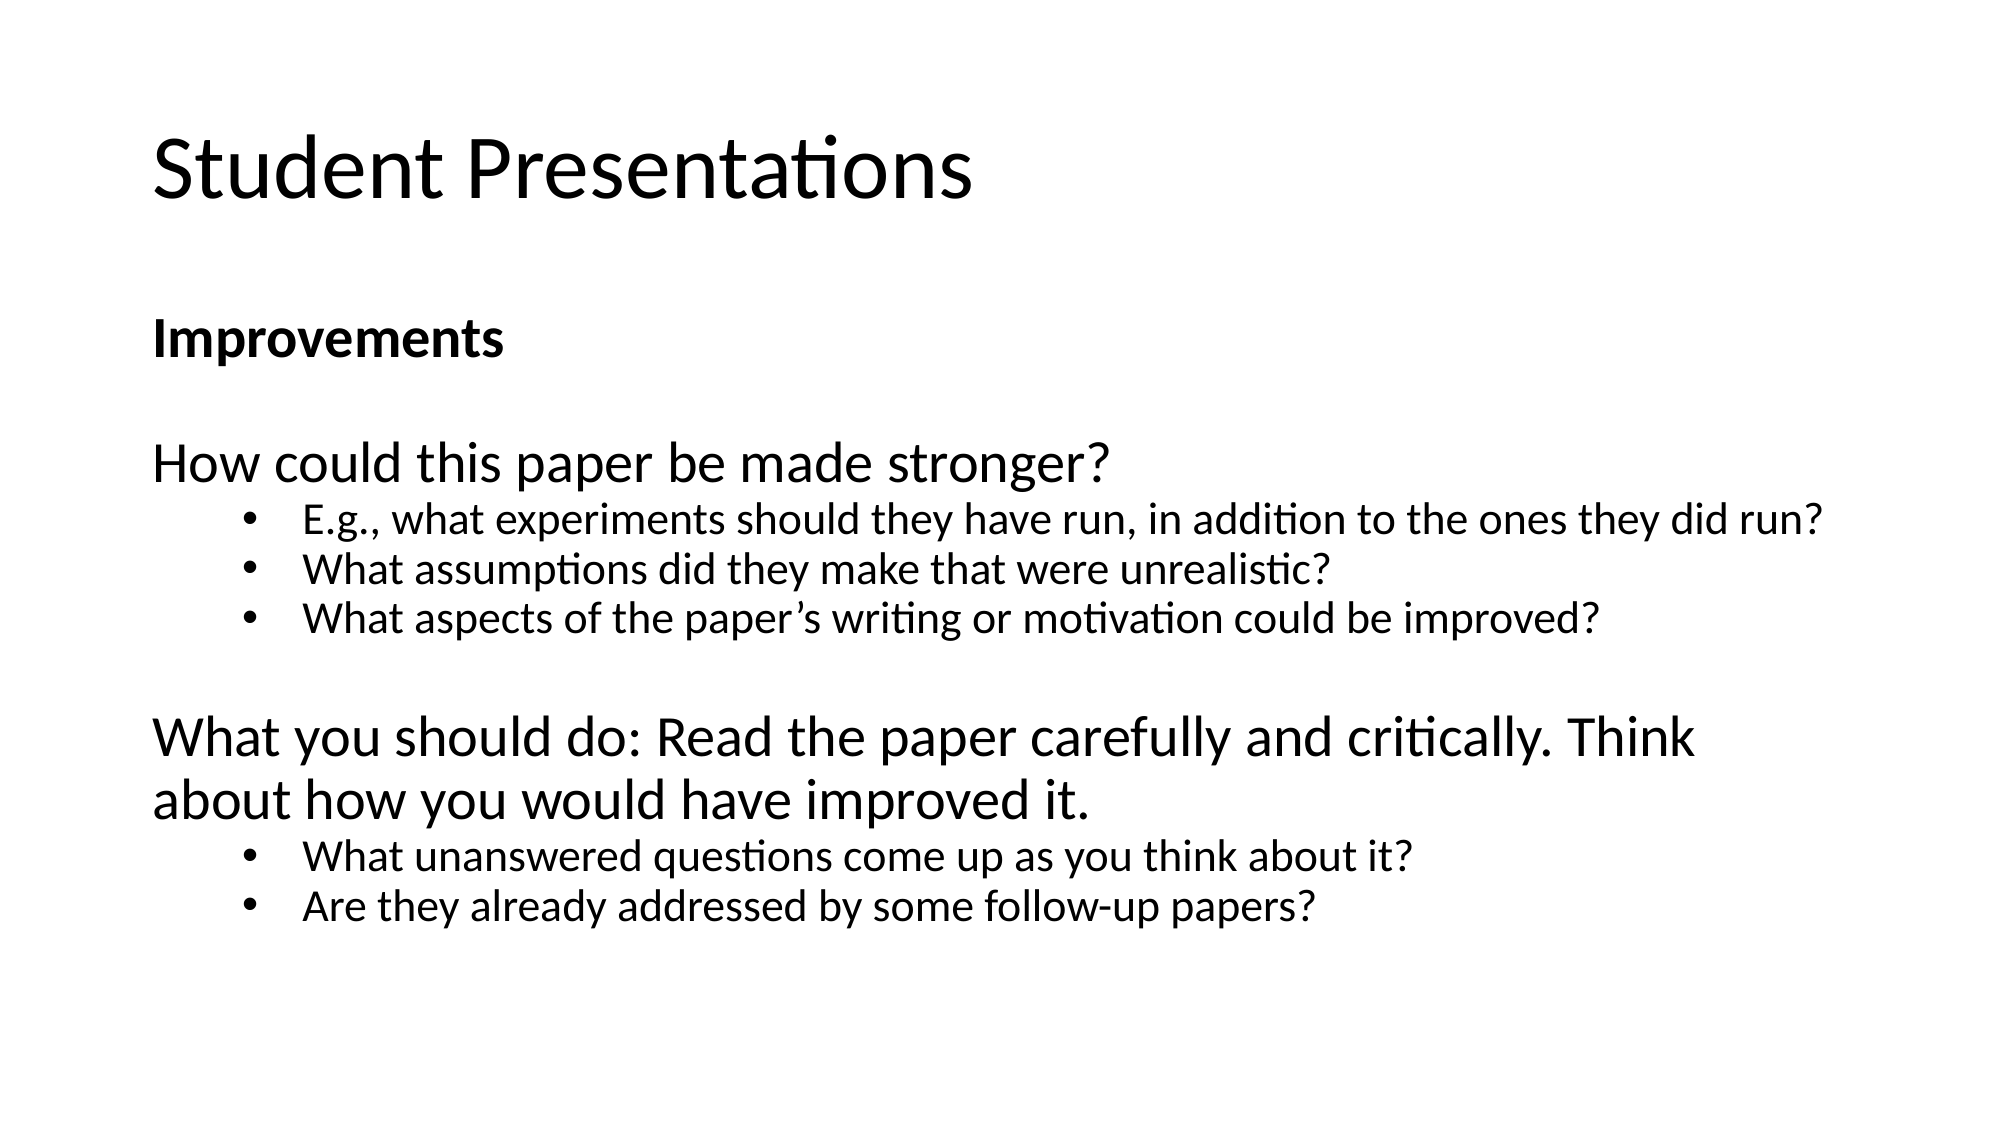

# Student Presentations
Improvements

How could this paper be made stronger?
E.g., what experiments should they have run, in addition to the ones they did run?
What assumptions did they make that were unrealistic?
What aspects of the paper’s writing or motivation could be improved?

What you should do: Read the paper carefully and critically. Think about how you would have improved it.
What unanswered questions come up as you think about it?
Are they already addressed by some follow-up papers?